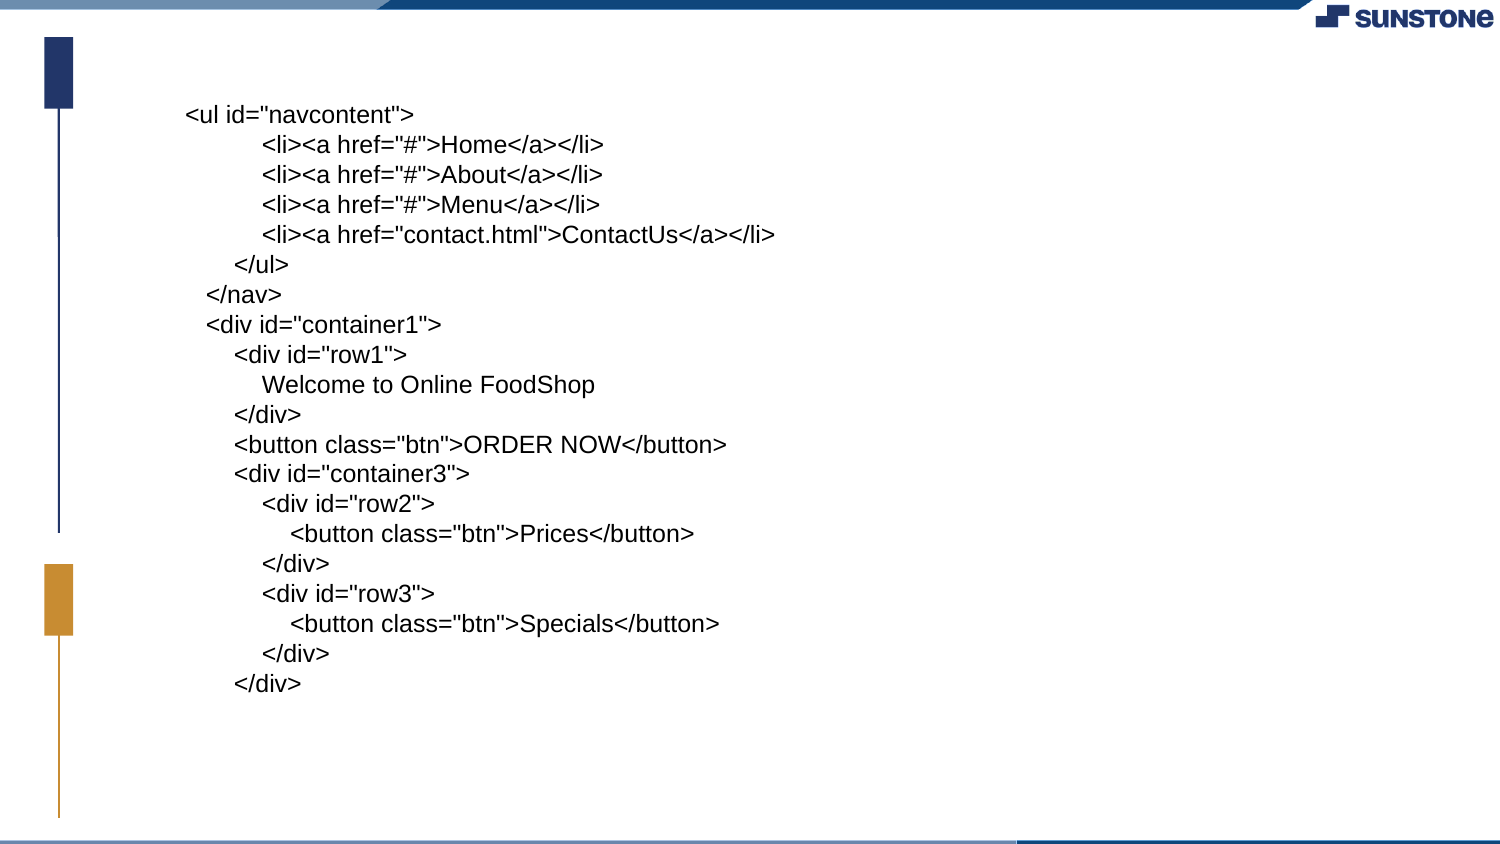

<ul id="navcontent">
            <li><a href="#">Home</a></li>
            <li><a href="#">About</a></li>
            <li><a href="#">Menu</a></li>
            <li><a href="contact.html">ContactUs</a></li>
        </ul>
    </nav>
    <div id="container1">
        <div id="row1">
            Welcome to Online FoodShop
        </div>
        <button class="btn">ORDER NOW</button>
        <div id="container3">
            <div id="row2">
                <button class="btn">Prices</button>
            </div>
            <div id="row3">
                <button class="btn">Specials</button>
            </div>
        </div>